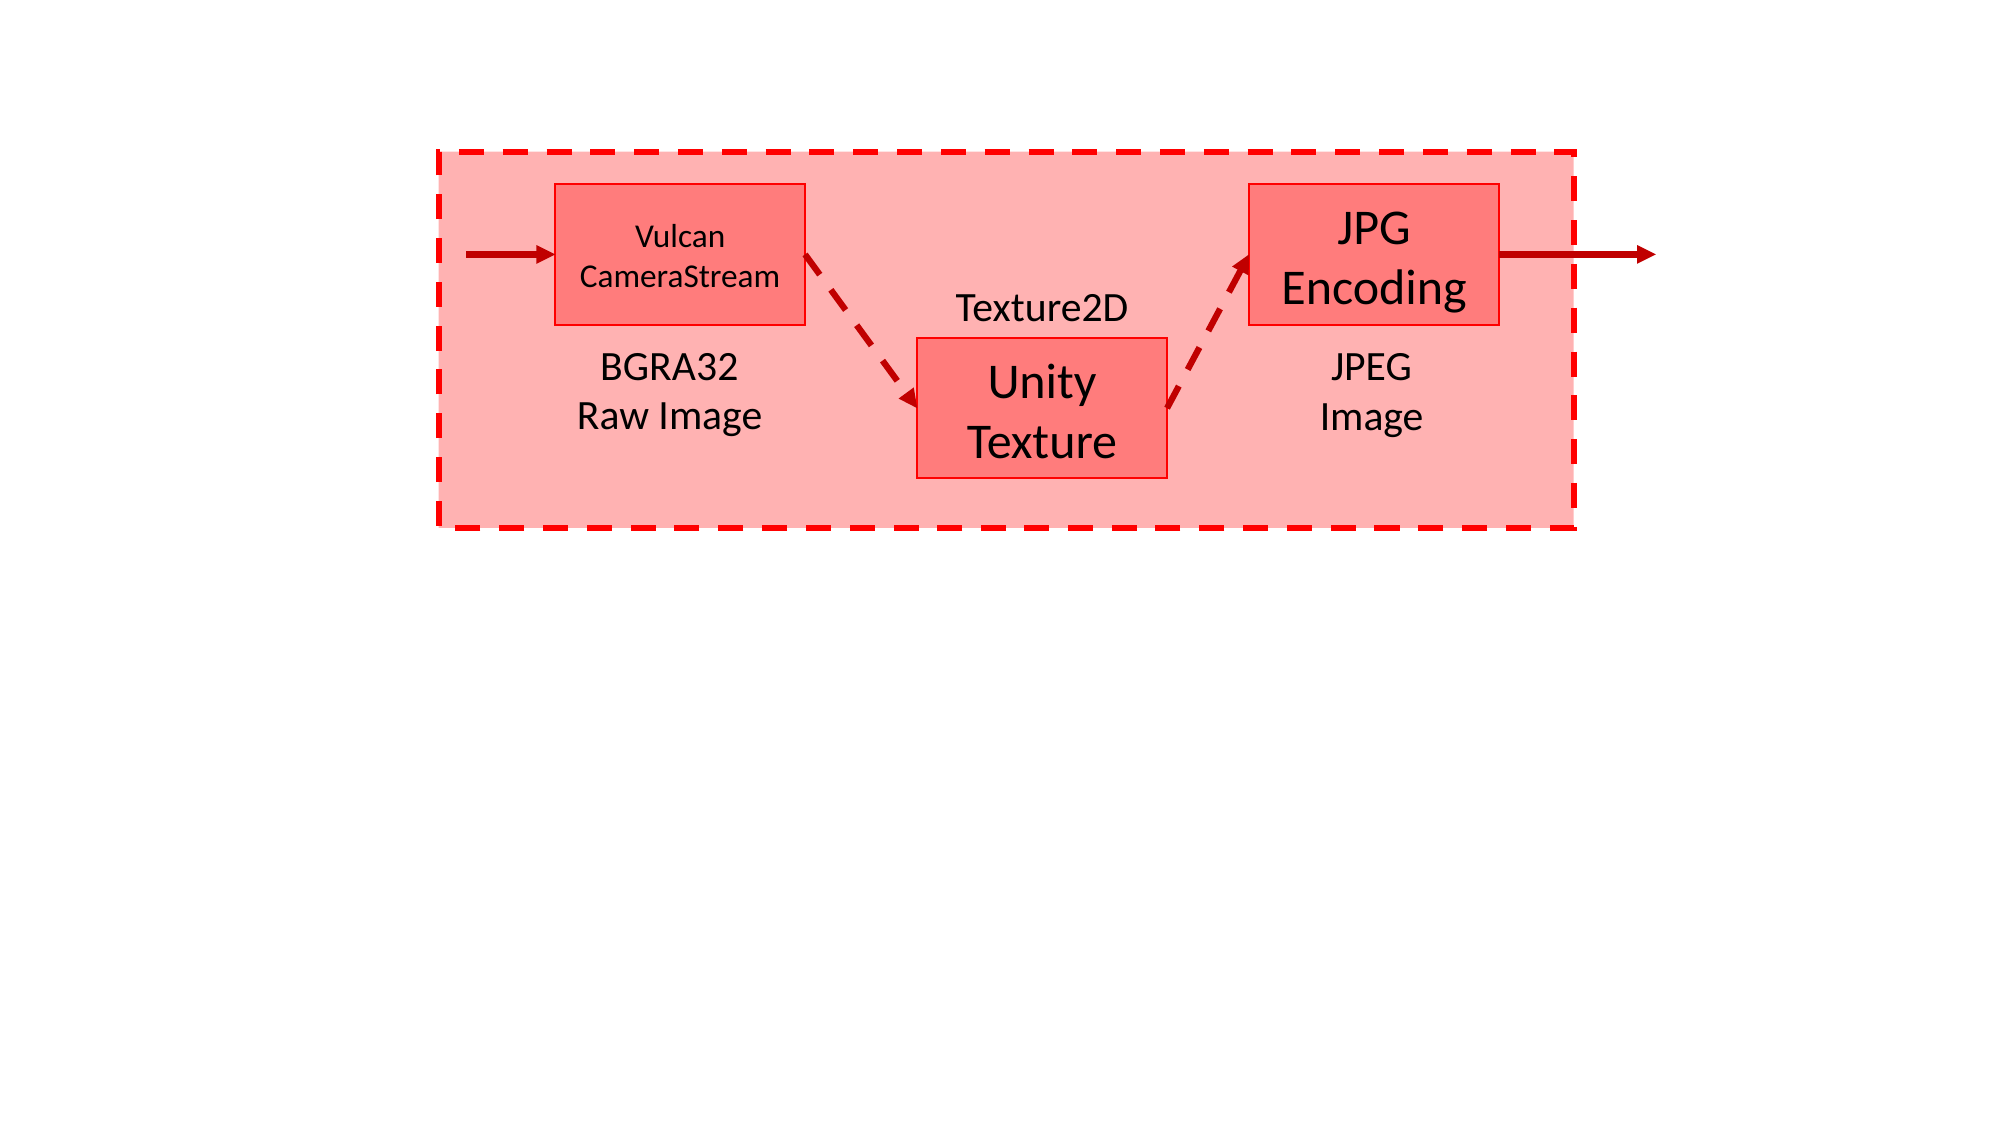

Hololens Unity Application

JPG Encoding
Vulcan CameraStream
Texture2D
BGRA32 Raw Image
JPEG Image
Unity Texture